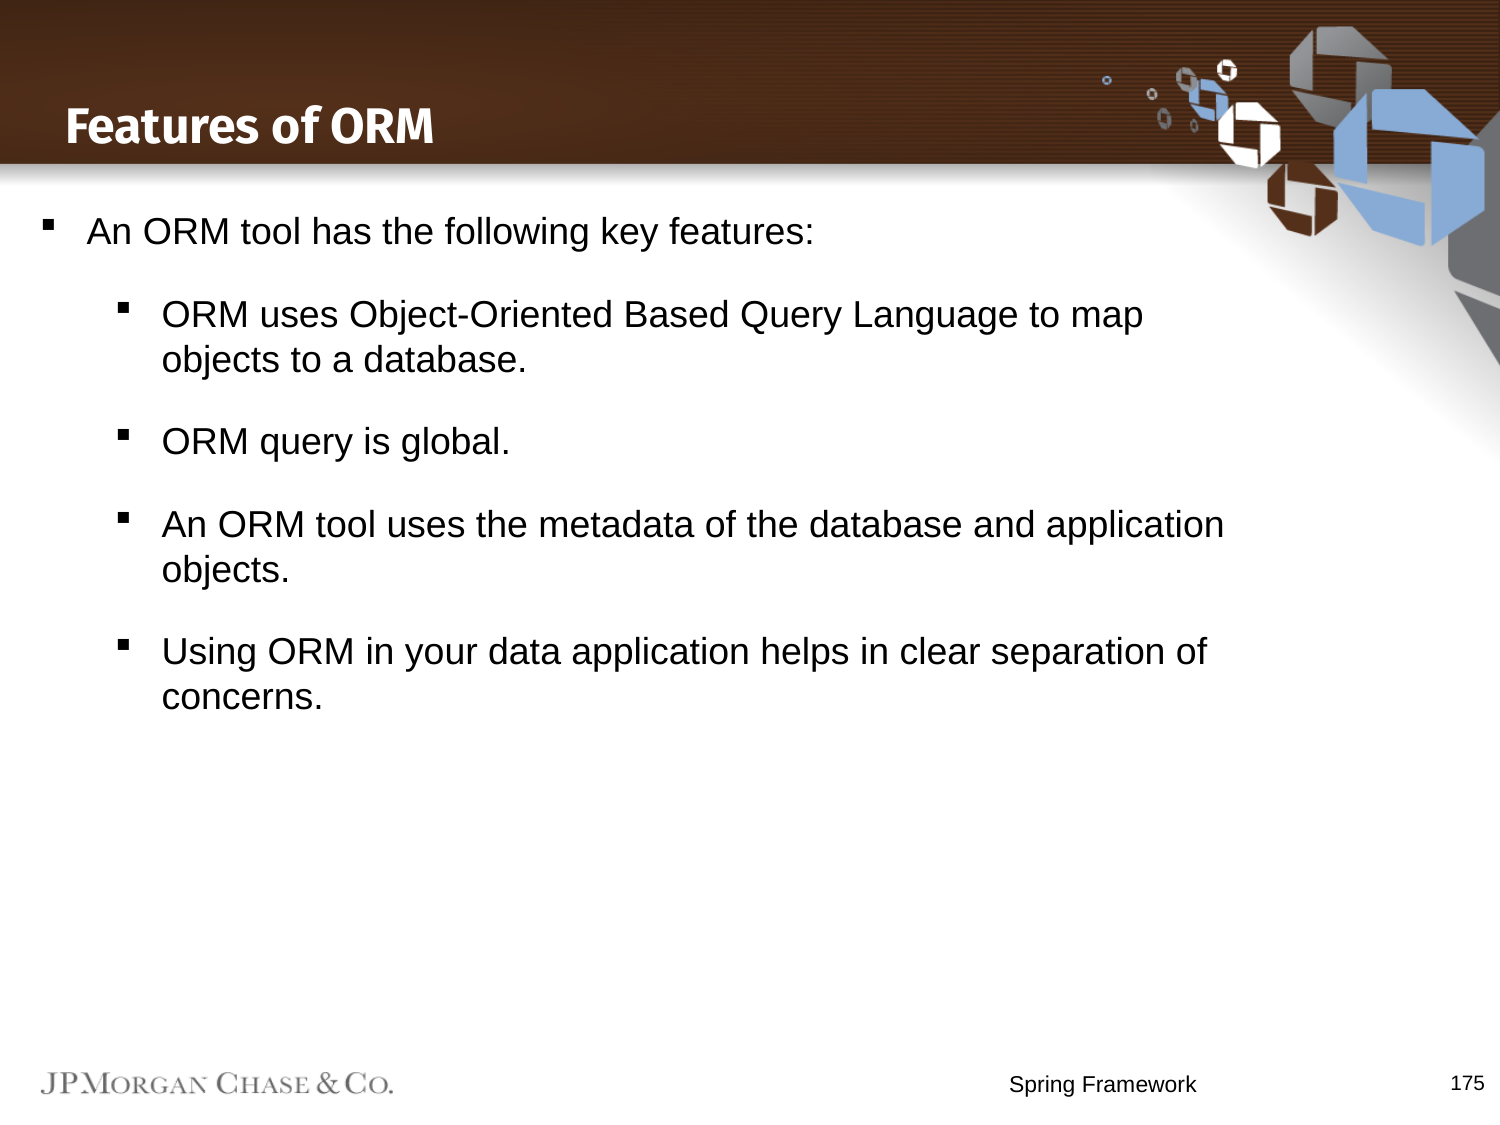

Features of ORM
An ORM tool has the following key features:
ORM uses Object-Oriented Based Query Language to map objects to a database.
ORM query is global.
An ORM tool uses the metadata of the database and application objects.
Using ORM in your data application helps in clear separation of concerns.

Spring Framework
175